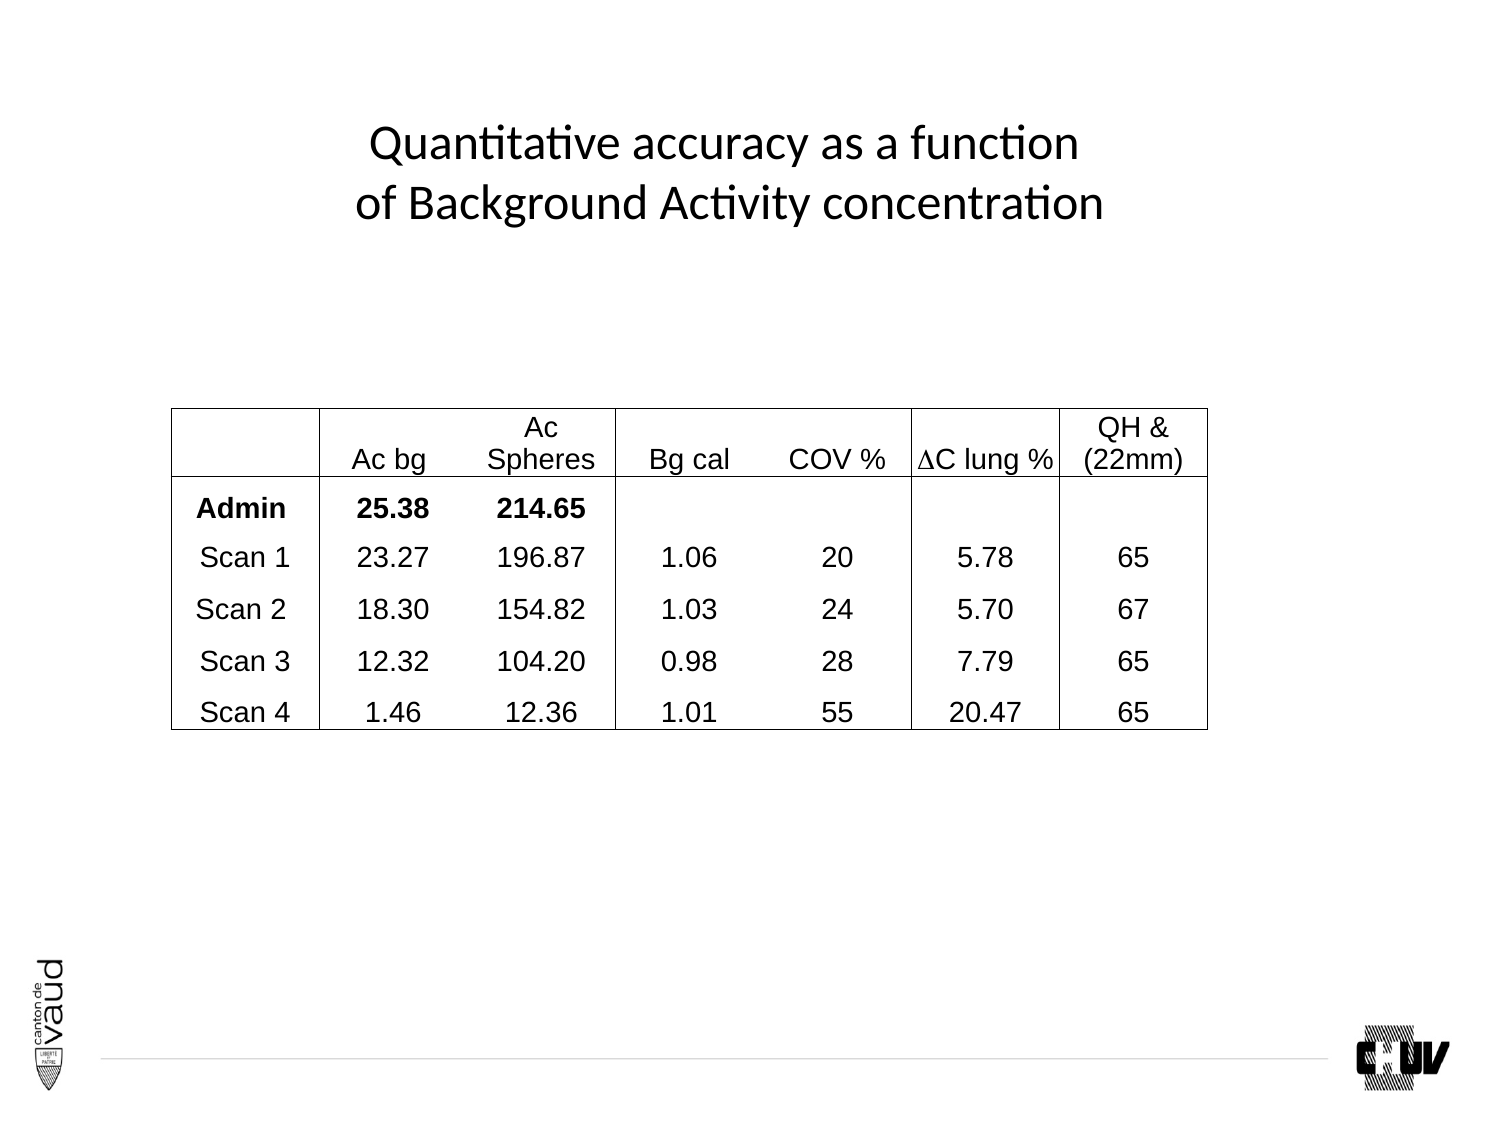

Quantitative accuracy as a function
of Background Activity concentration
|  | Ac bg | Ac Spheres | Bg cal | COV % | ΔC lung % | QH & (22mm) |
| --- | --- | --- | --- | --- | --- | --- |
| Admin | 25.38 | 214.65 |  |  |  |  |
| Scan 1 | 23.27 | 196.87 | 1.06 | 20 | 5.78 | 65 |
| Scan 2 | 18.30 | 154.82 | 1.03 | 24 | 5.70 | 67 |
| Scan 3 | 12.32 | 104.20 | 0.98 | 28 | 7.79 | 65 |
| Scan 4 | 1.46 | 12.36 | 1.01 | 55 | 20.47 | 65 |